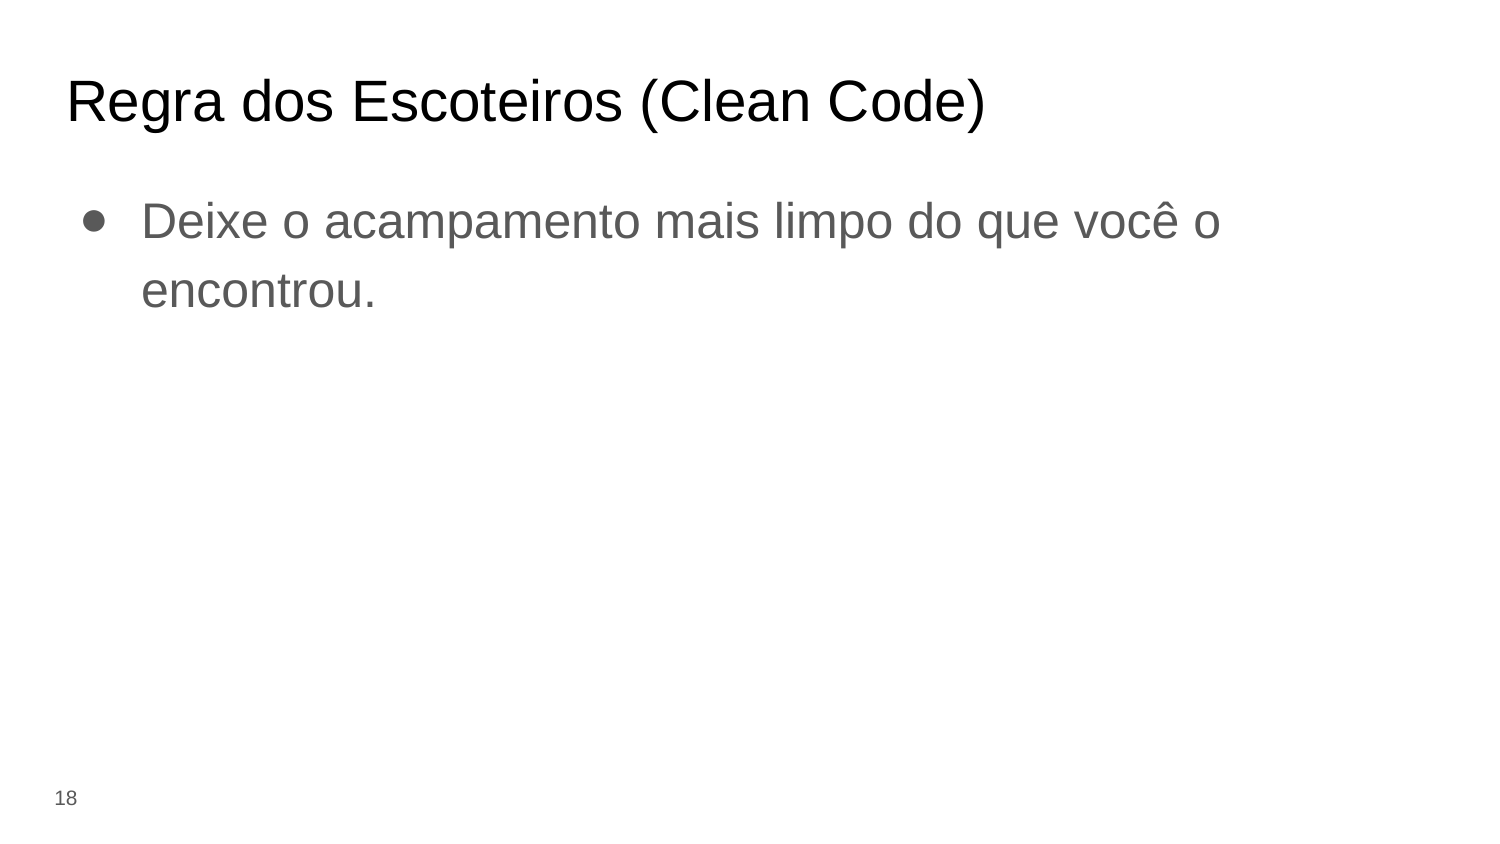

# Regra dos Escoteiros (Clean Code)
Deixe o acampamento mais limpo do que você o encontrou.
18